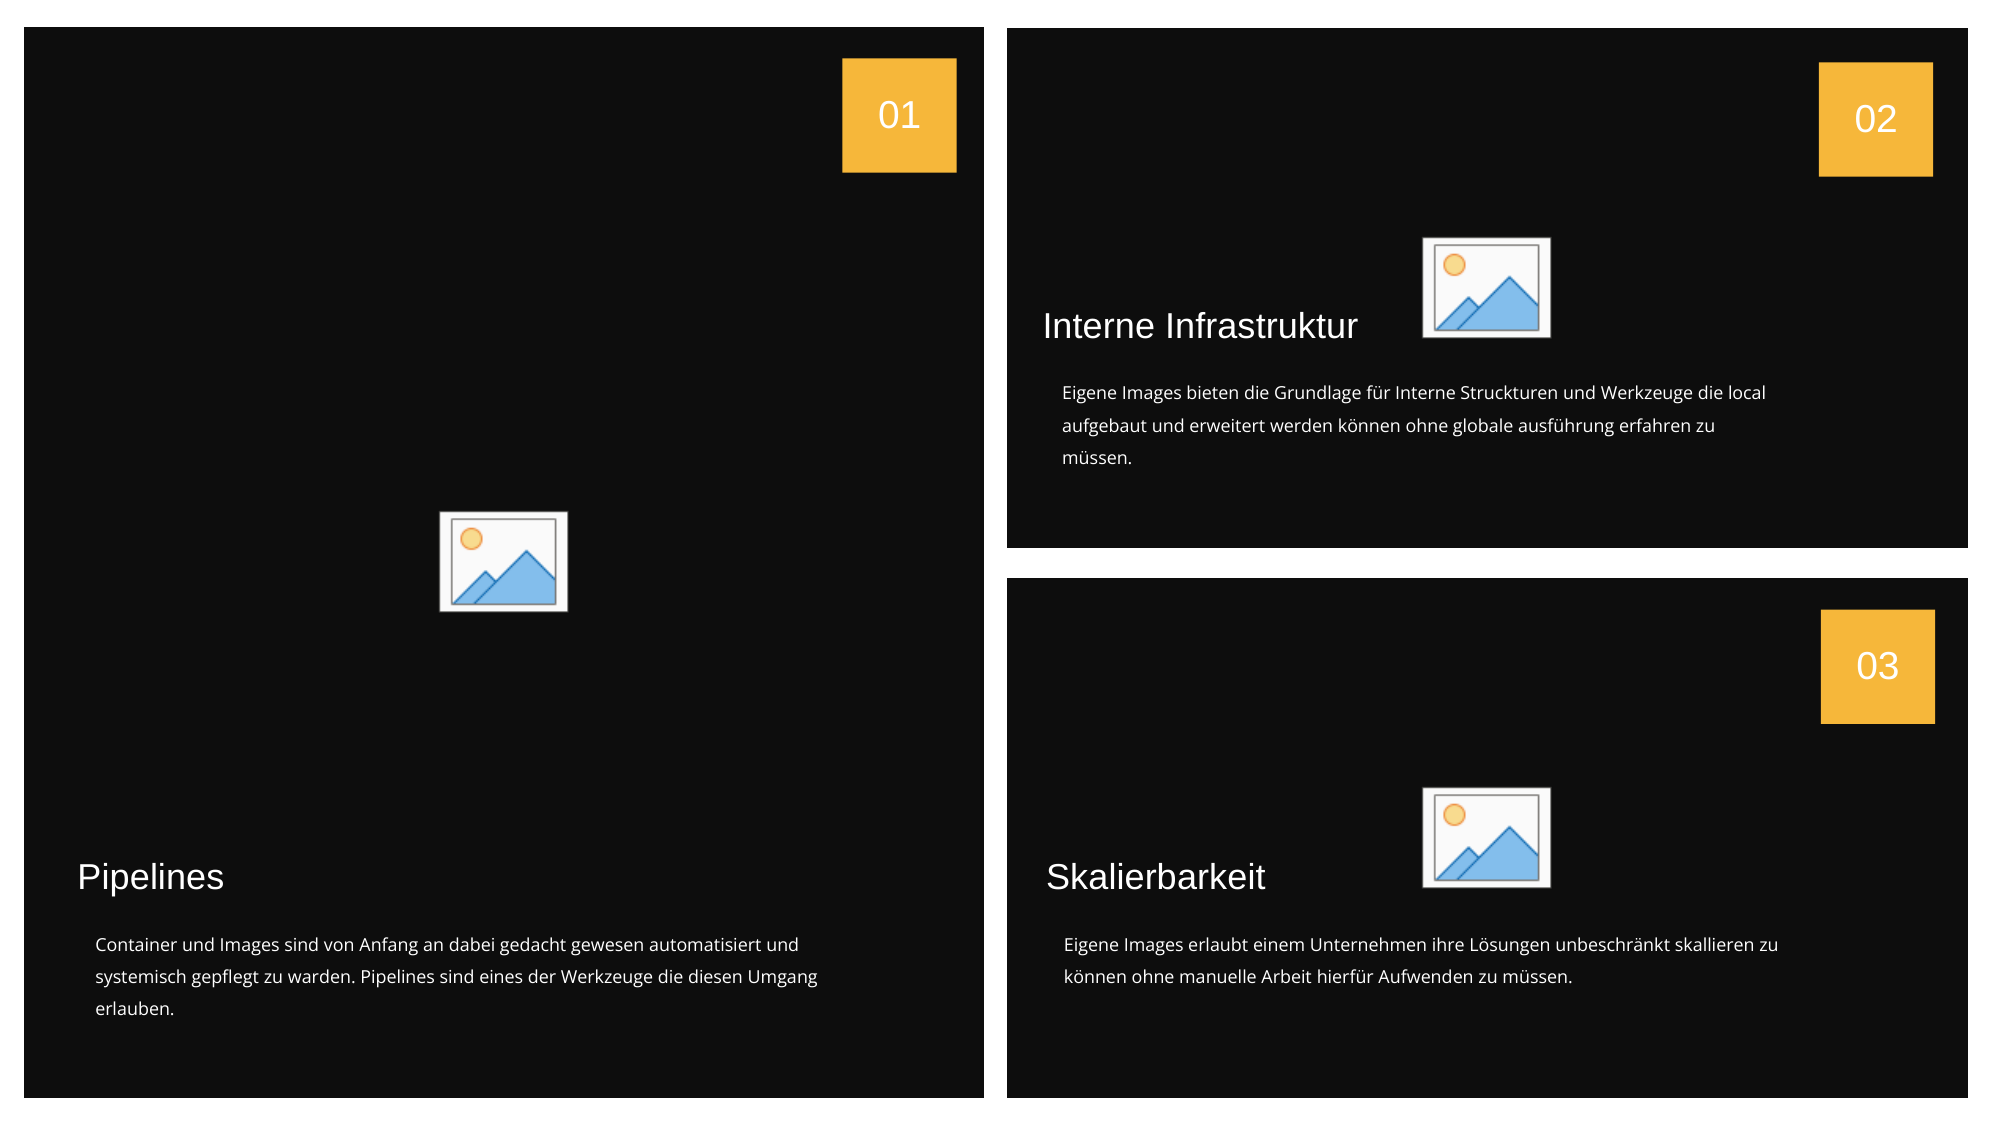

01

02
Interne Infrastruktur
Eigene Images bieten die Grundlage für Interne Struckturen und Werkzeuge die local aufgebaut und erweitert werden können ohne globale ausführung erfahren zu müssen.

03
Skalierbarkeit
Eigene Images erlaubt einem Unternehmen ihre Lösungen unbeschränkt skallieren zu können ohne manuelle Arbeit hierfür Aufwenden zu müssen.
Pipelines
Container und Images sind von Anfang an dabei gedacht gewesen automatisiert und systemisch gepflegt zu warden. Pipelines sind eines der Werkzeuge die diesen Umgang erlauben.